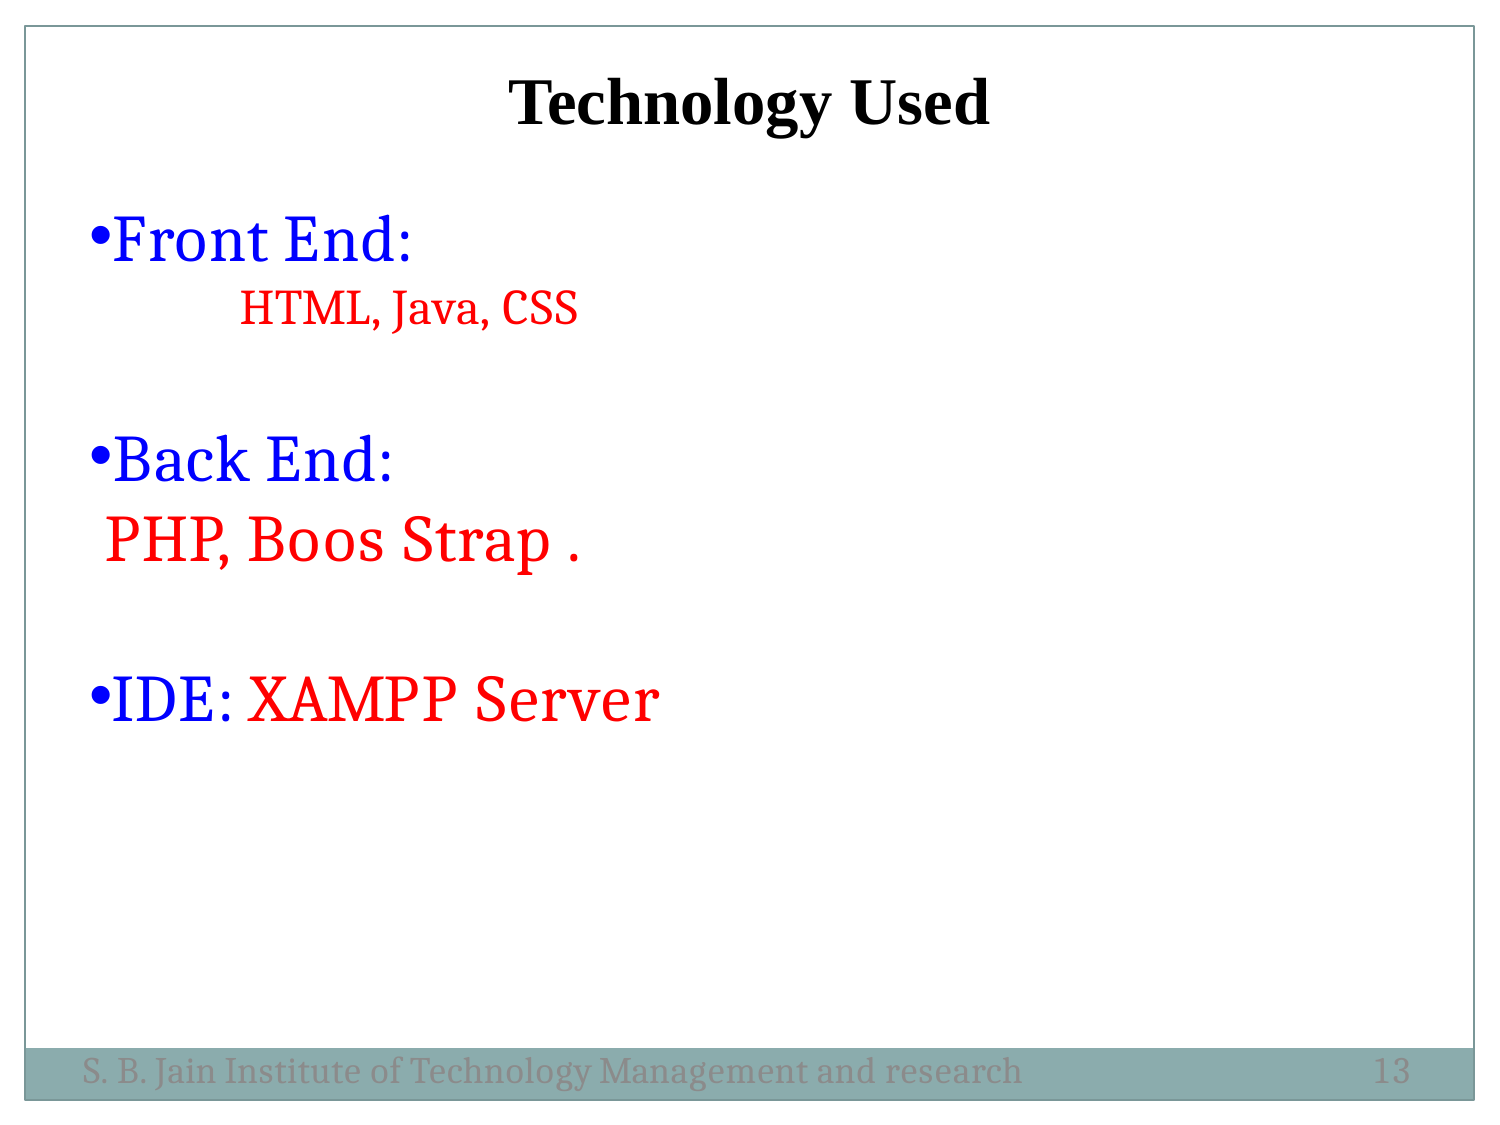

Technology Used
Front End:
	HTML, Java, CSS

Back End:
 PHP, Boos Strap .

IDE: XAMPP Server
S. B. Jain Institute of Technology Management and research
13